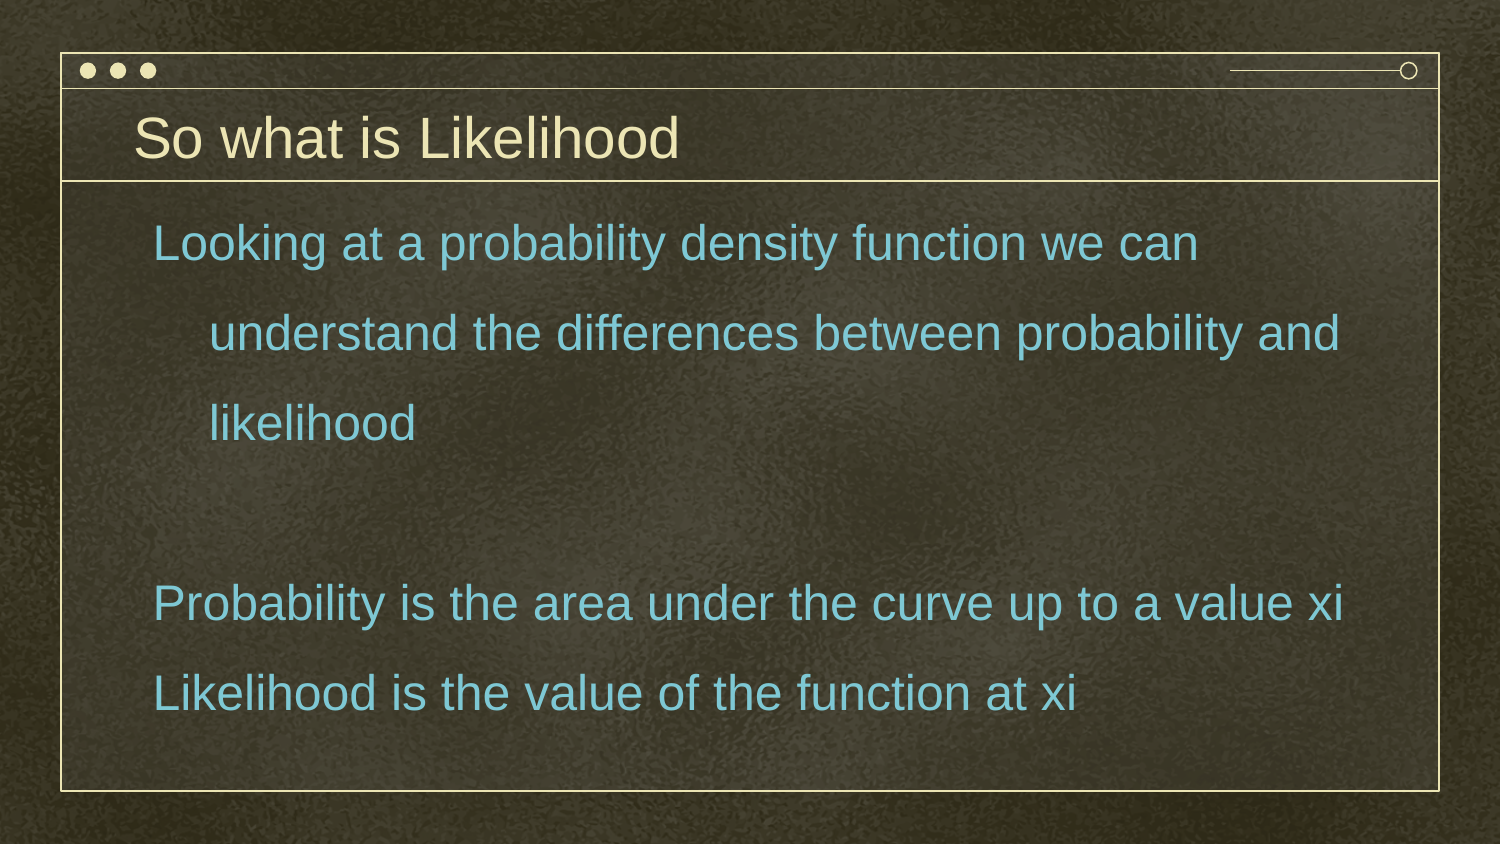

# So what is Likelihood
Looking at a probability density function we can understand the differences between probability and likelihood

Probability is the area under the curve up to a value xi
Likelihood is the value of the function at xi